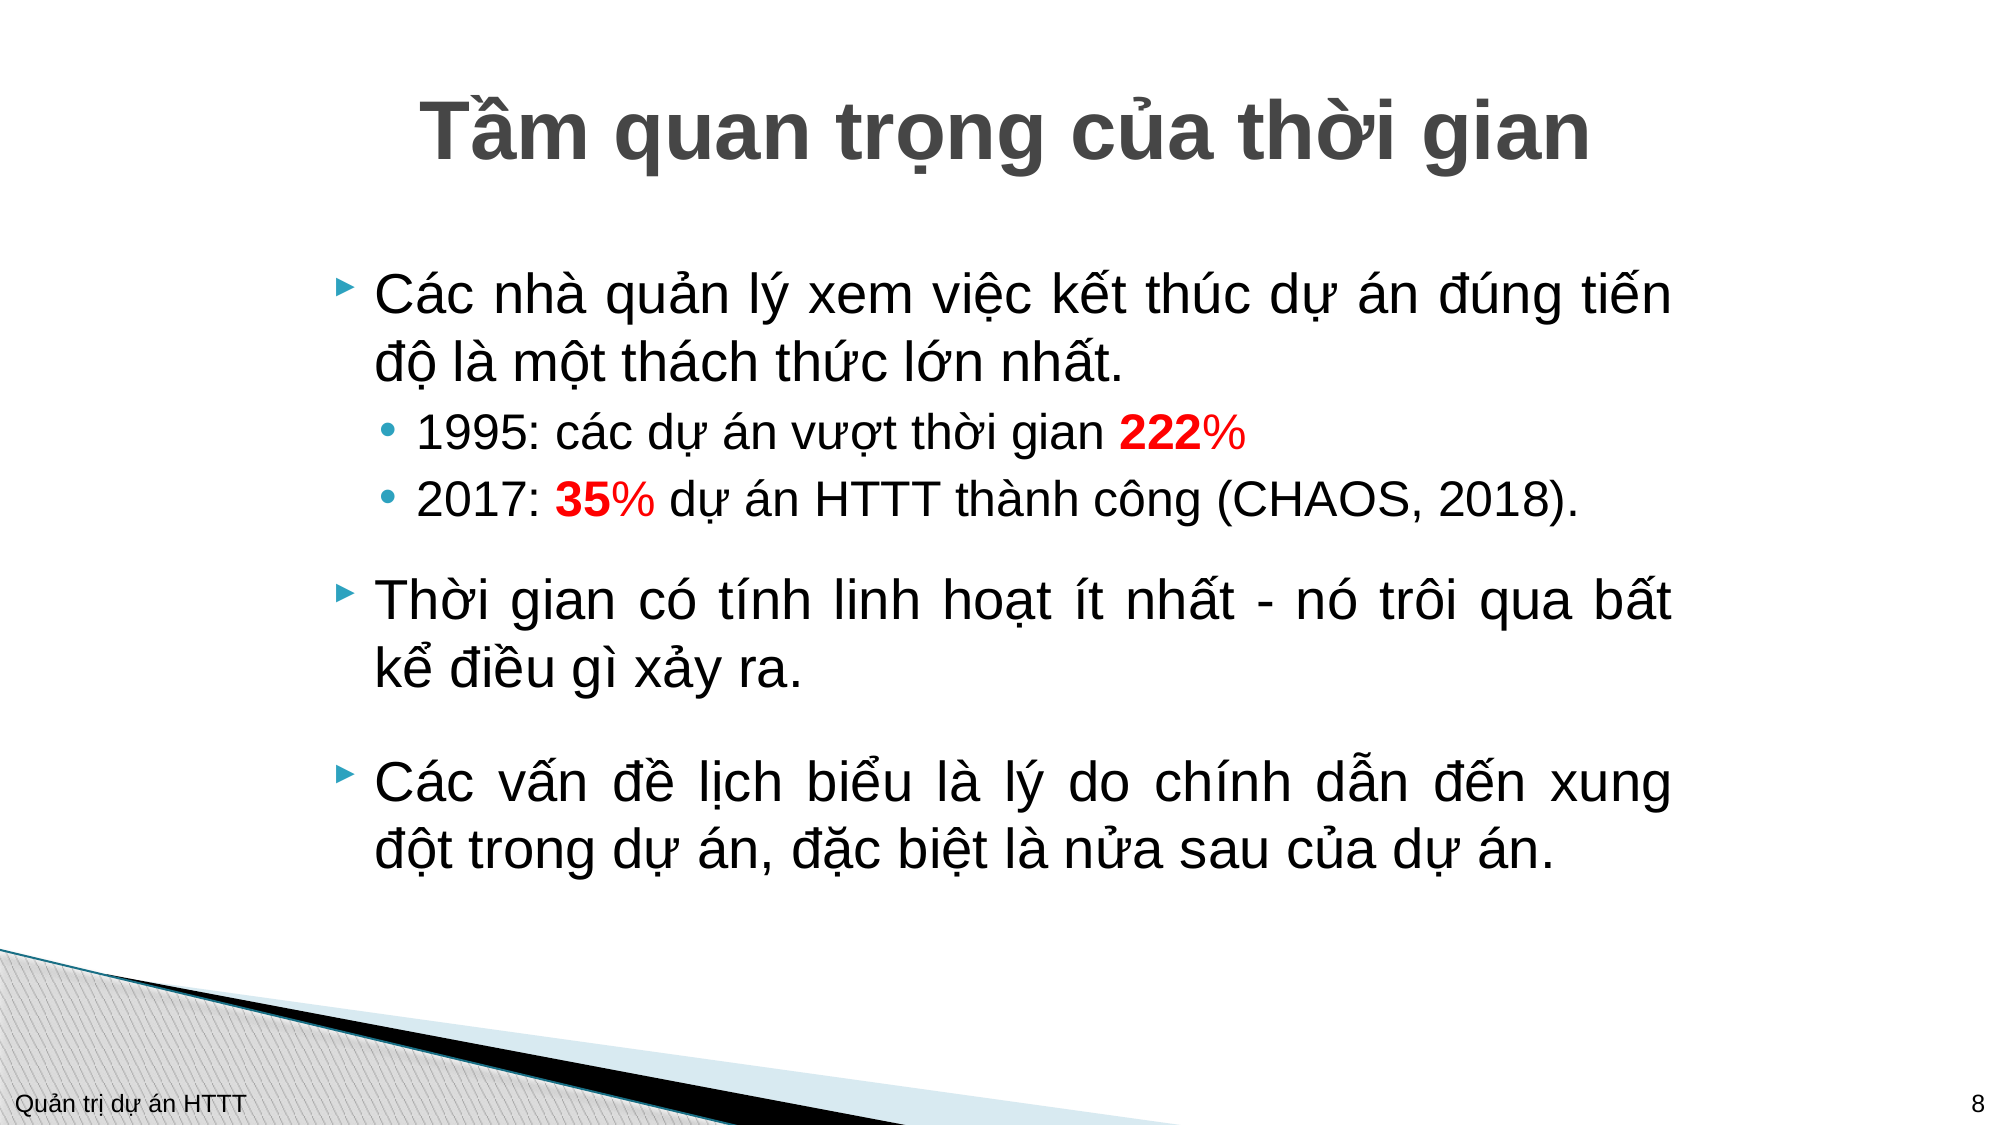

# Tầm quan trọng của thời gian
Các nhà quản lý xem việc kết thúc dự án đúng tiến độ là một thách thức lớn nhất.
1995: các dự án vượt thời gian 222%
2017: 35% dự án HTTT thành công (CHAOS, 2018).
Thời gian có tính linh hoạt ít nhất - nó trôi qua bất kể điều gì xảy ra.

Các vấn đề lịch biểu là lý do chính dẫn đến xung đột trong dự án, đặc biệt là nửa sau của dự án.
8